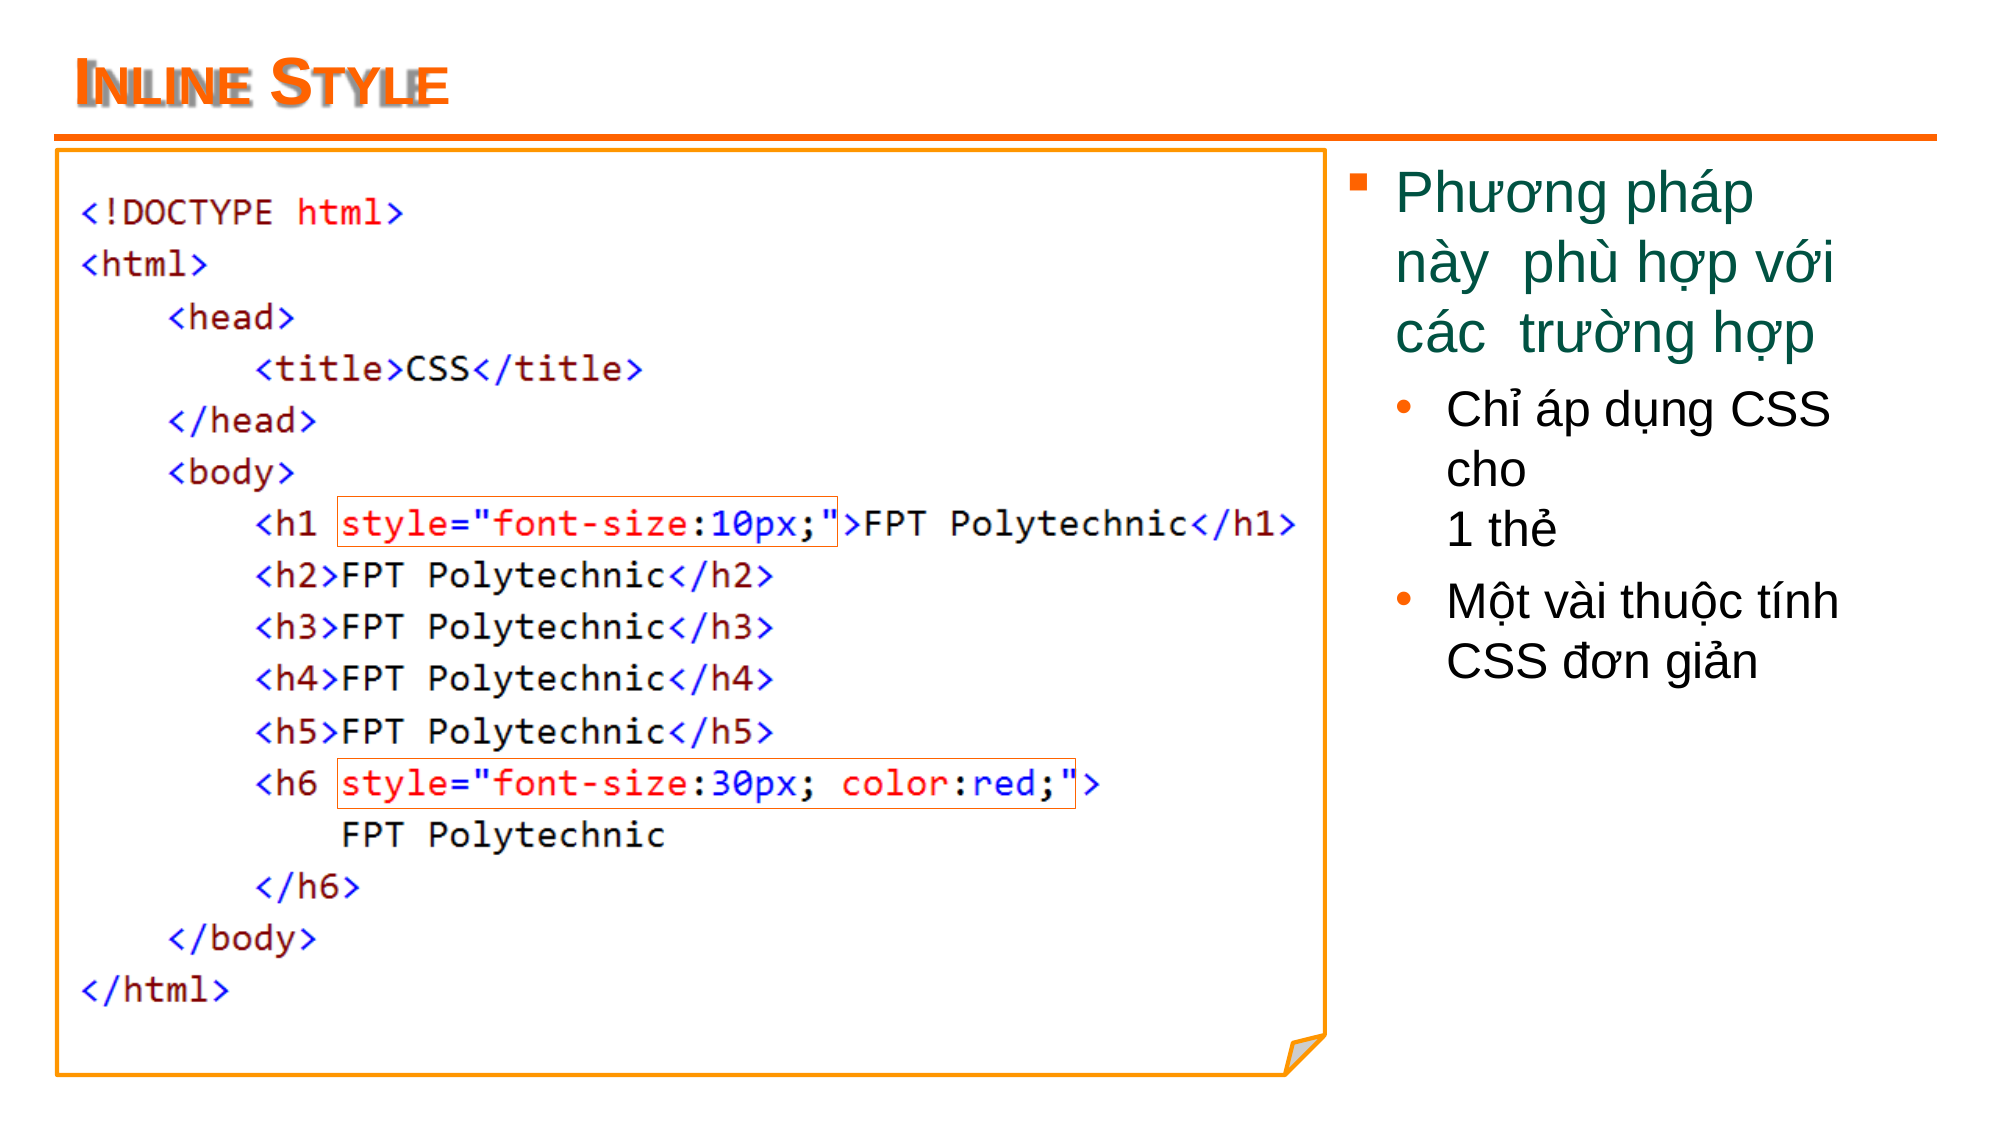

# INLINE STYLE

Phương pháp này  phù hợp với các  trường hợp
Chỉ áp dụng CSS cho
1 thẻ
Một vài thuộc tính
CSS đơn giản